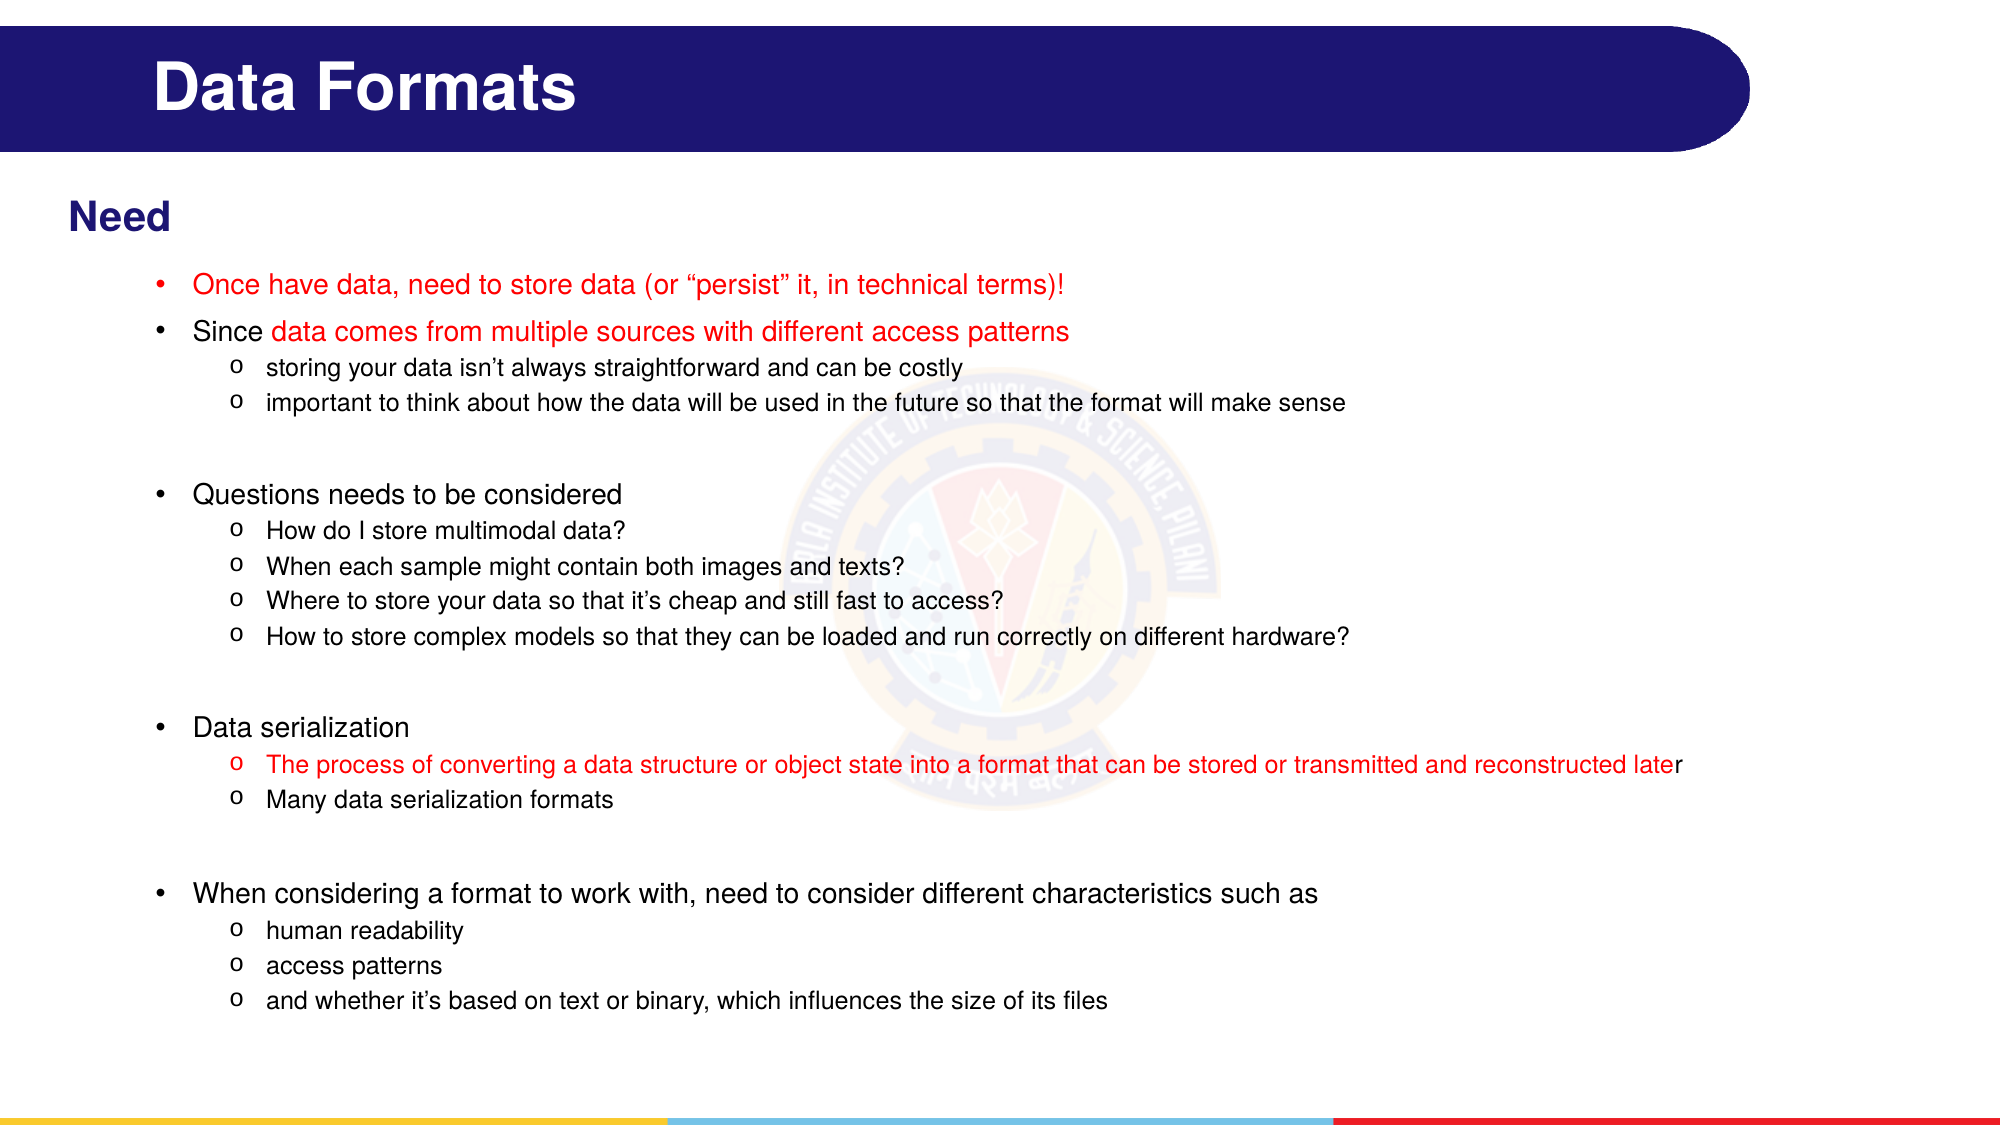

# Data Formats
Need
Once have data, need to store data (or “persist” it, in technical terms)!
Since data comes from multiple sources with different access patterns
storing your data isn’t always straightforward and can be costly
important to think about how the data will be used in the future so that the format will make sense

Questions needs to be considered
How do I store multimodal data?
When each sample might contain both images and texts?
Where to store your data so that it’s cheap and still fast to access?
How to store complex models so that they can be loaded and run correctly on different hardware?

Data serialization
The process of converting a data structure or object state into a format that can be stored or transmitted and reconstructed later
Many data serialization formats

When considering a format to work with, need to consider different characteristics such as
human readability
access patterns
and whether it’s based on text or binary, which influences the size of its files